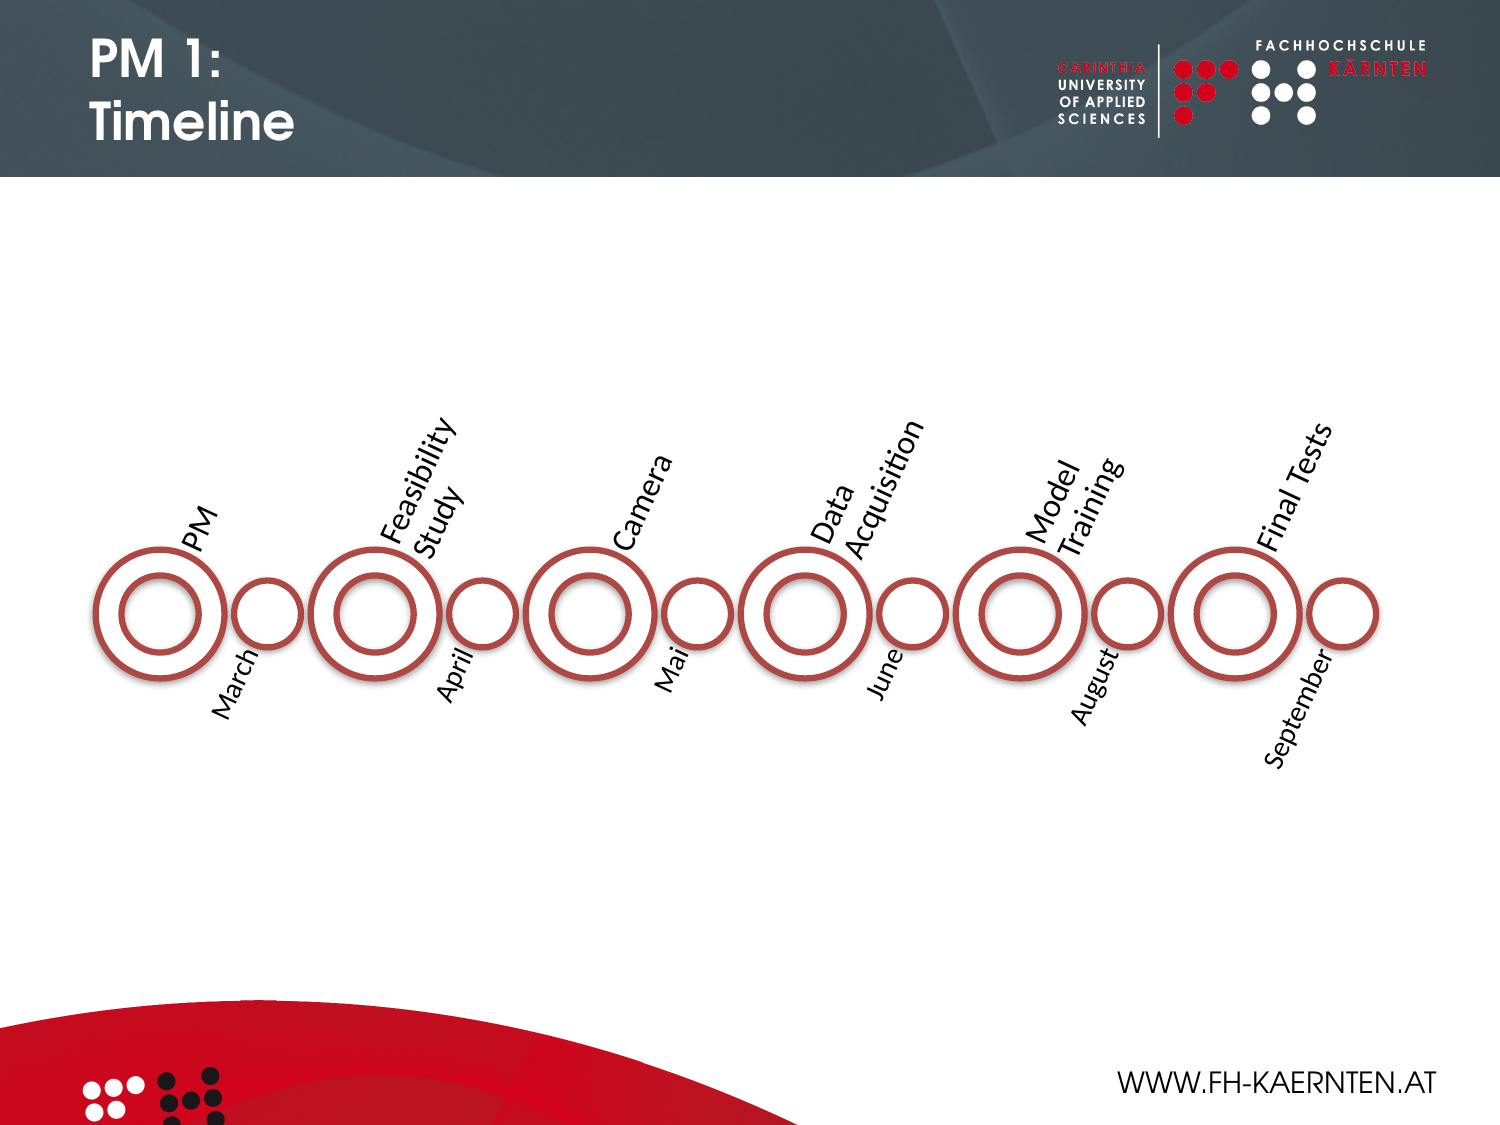

# PM 1: Timeline
PM
March
Feasibility Study
April
Camera
Mai
Data Acquisition
June
Model Training
August
Final Tests
September